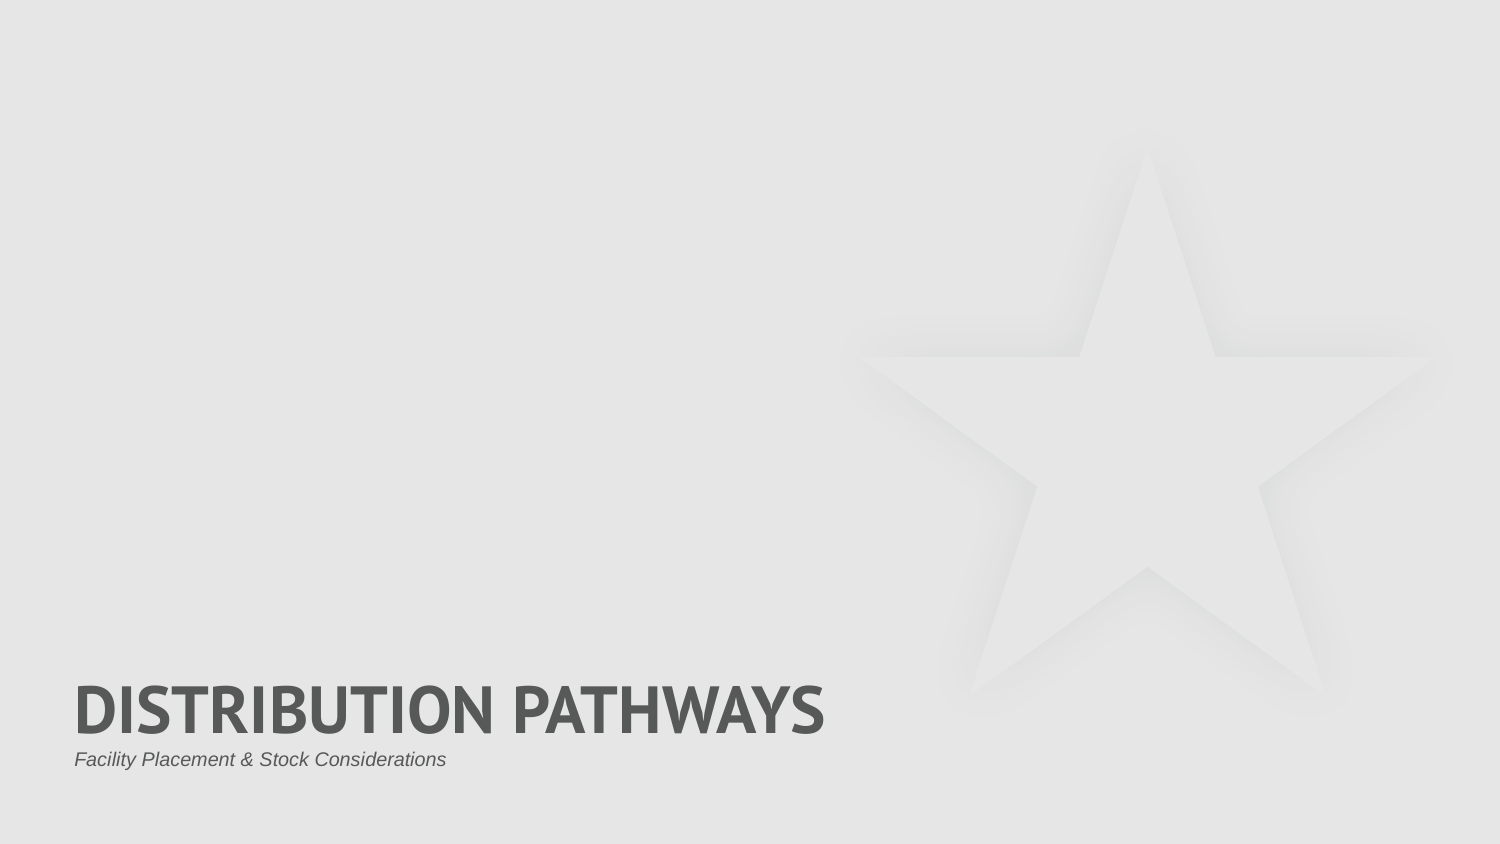

# DISTRIBUTION PATHWAYS
Facility Placement & Stock Considerations